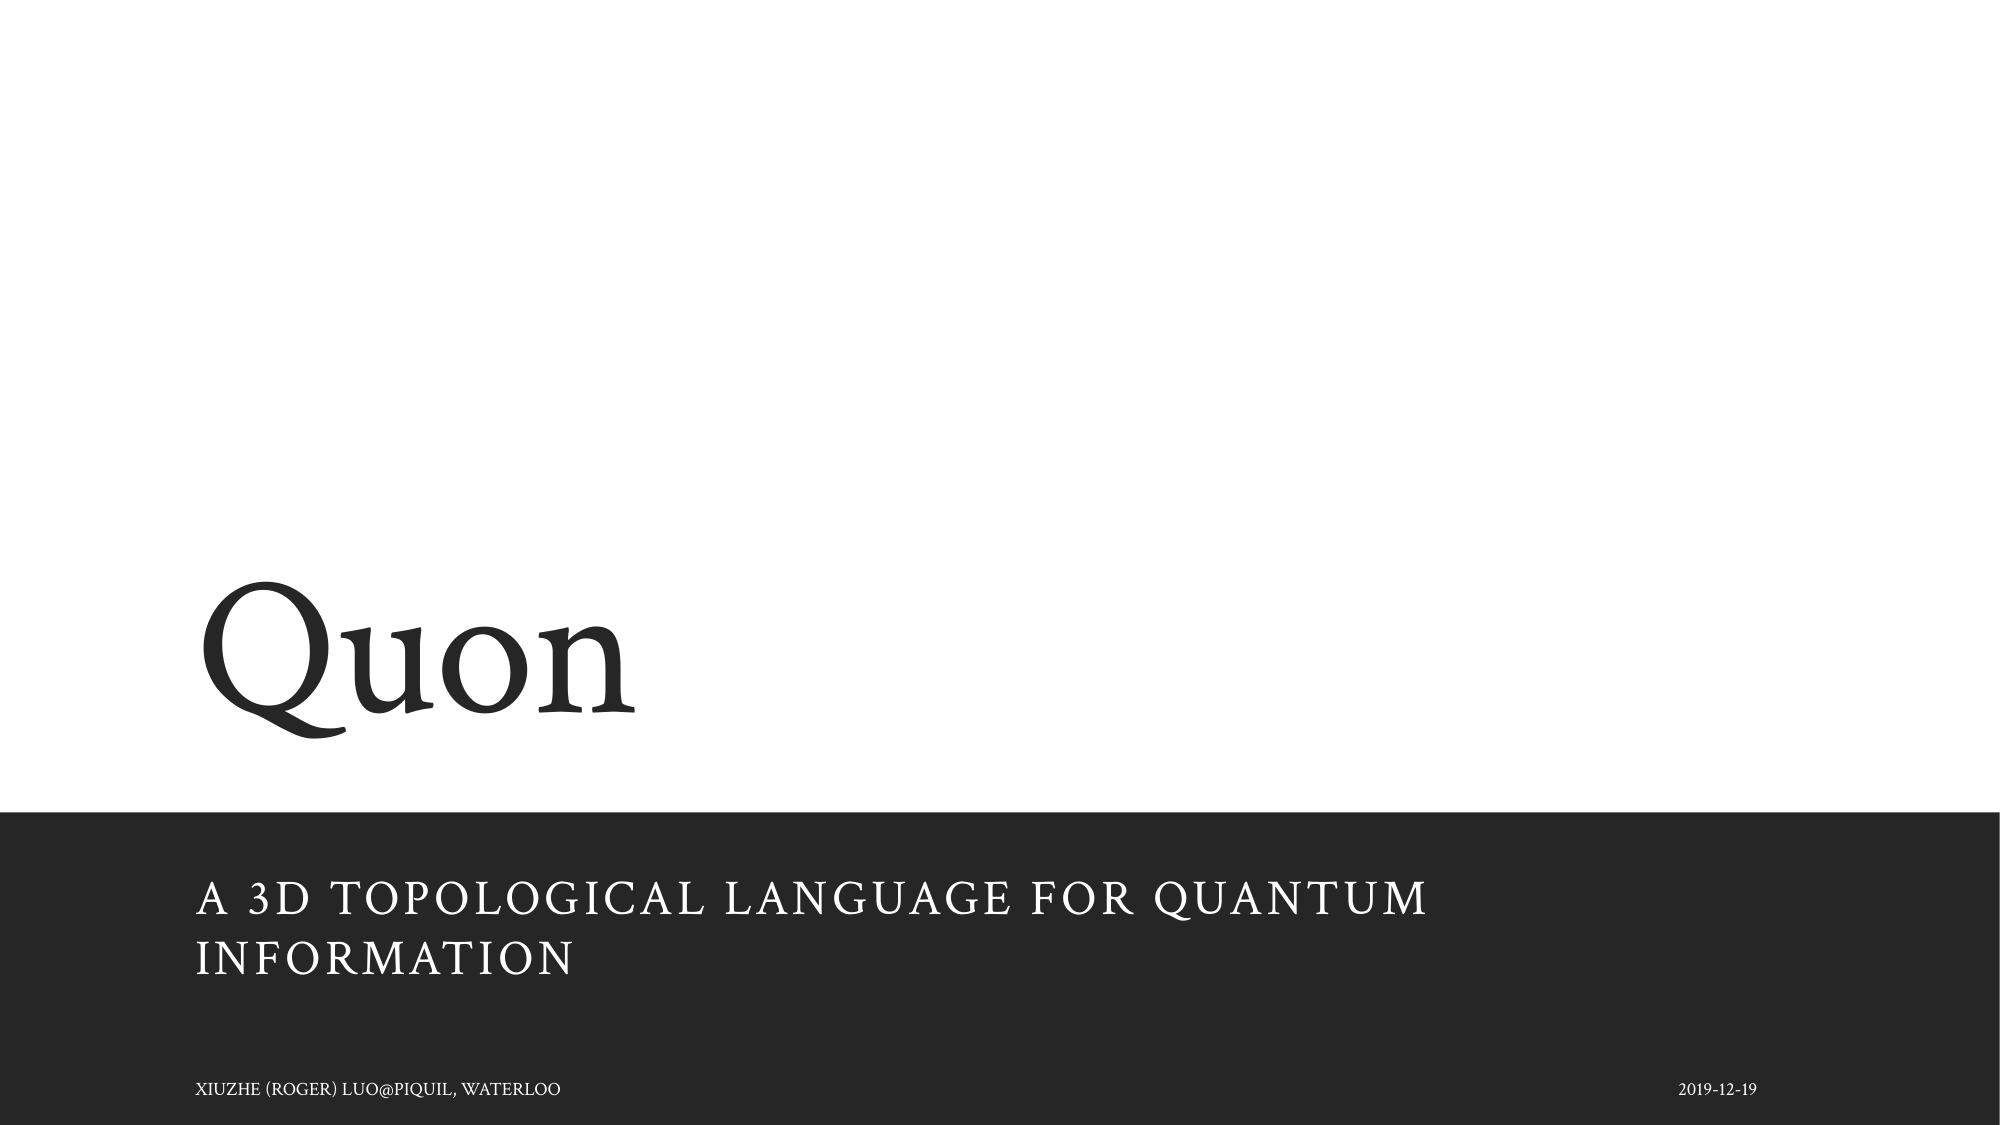

# Quon

A 3d topological language for quantum information
Xiuzhe (Roger) Luo@PIQUIL, Waterloo
2019-12-19